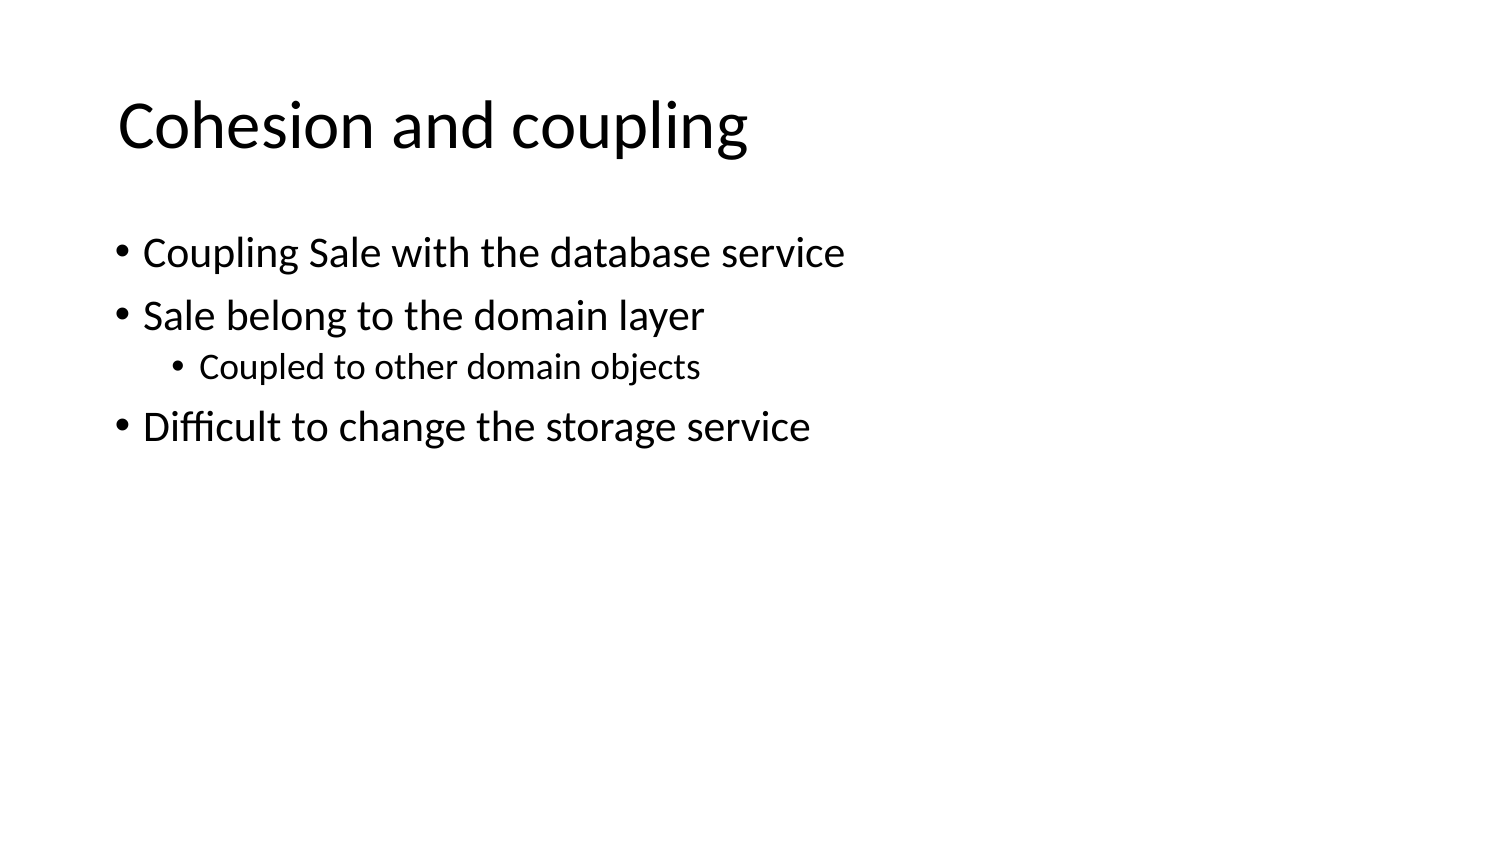

# Cohesion and coupling
Coupling Sale with the database service
Sale belong to the domain layer
Coupled to other domain objects
Difficult to change the storage service